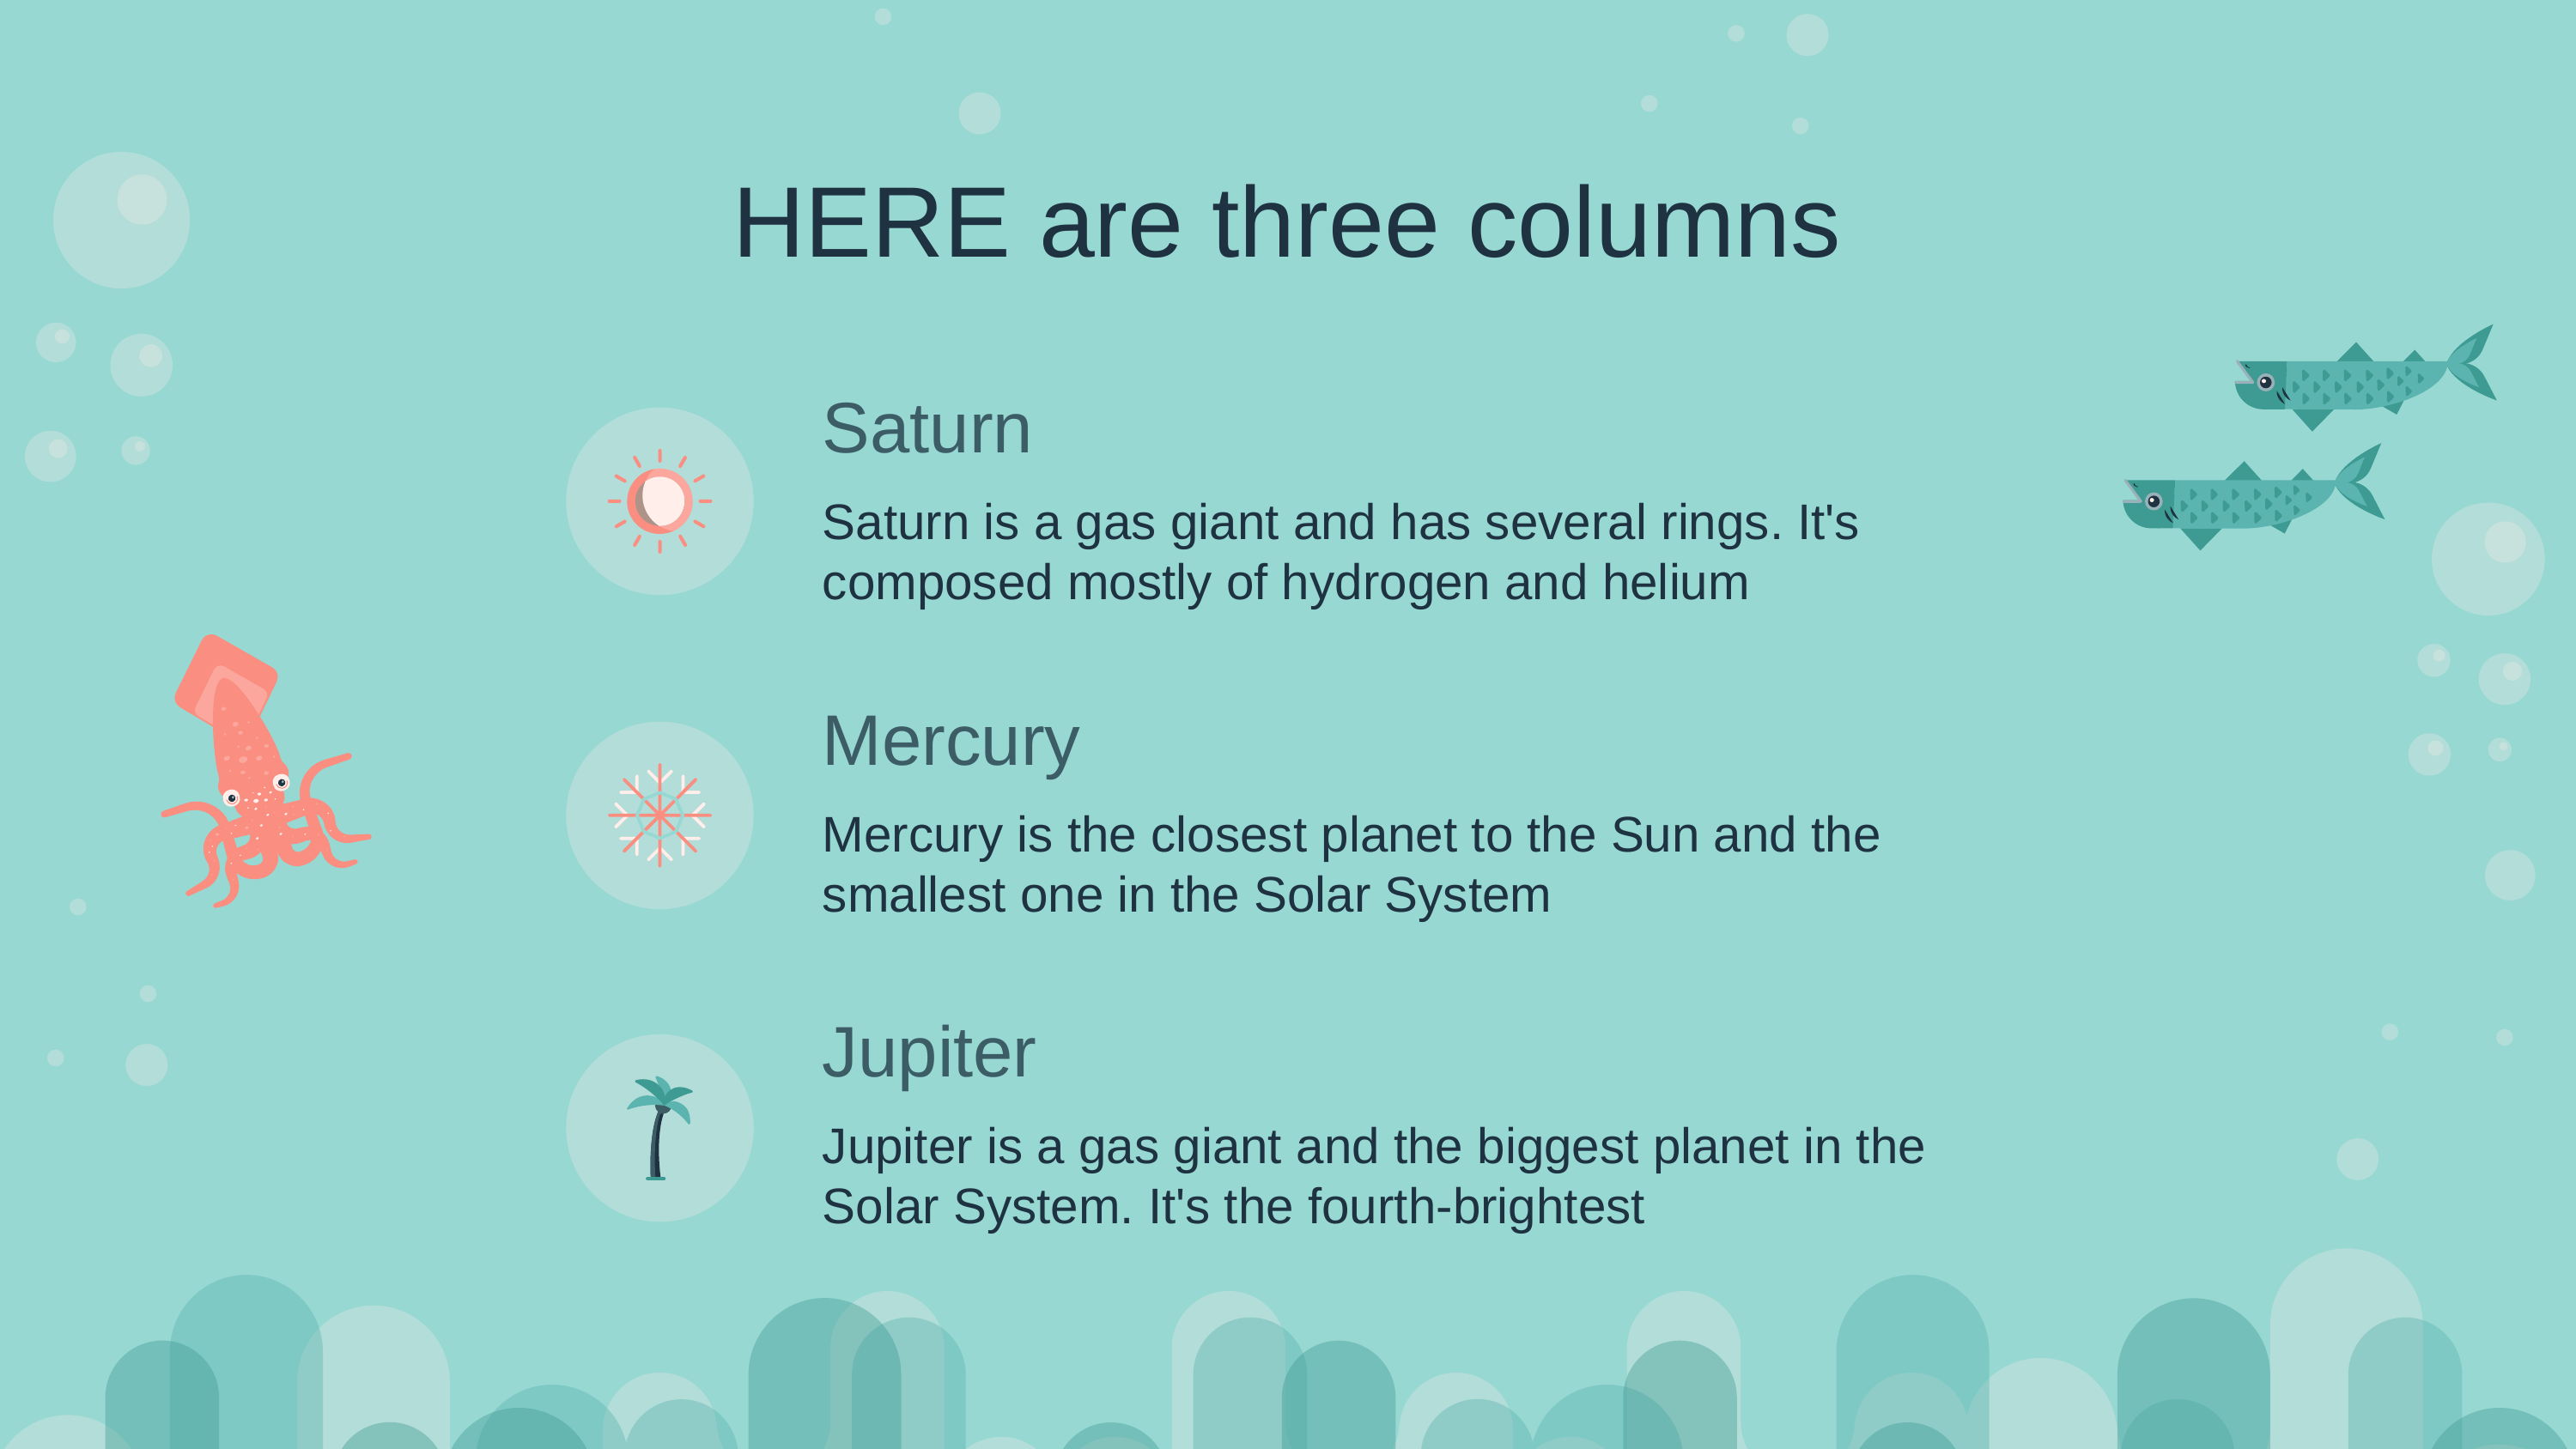

# HERE are three columns

Saturn

Saturn is a gas giant and has several rings. It's composed mostly of hydrogen and helium

Mercury

Mercury is the closest planet to the Sun and the smallest one in the Solar System
Jupiter

Jupiter is a gas giant and the biggest planet in the Solar System. It's the fourth-brightest